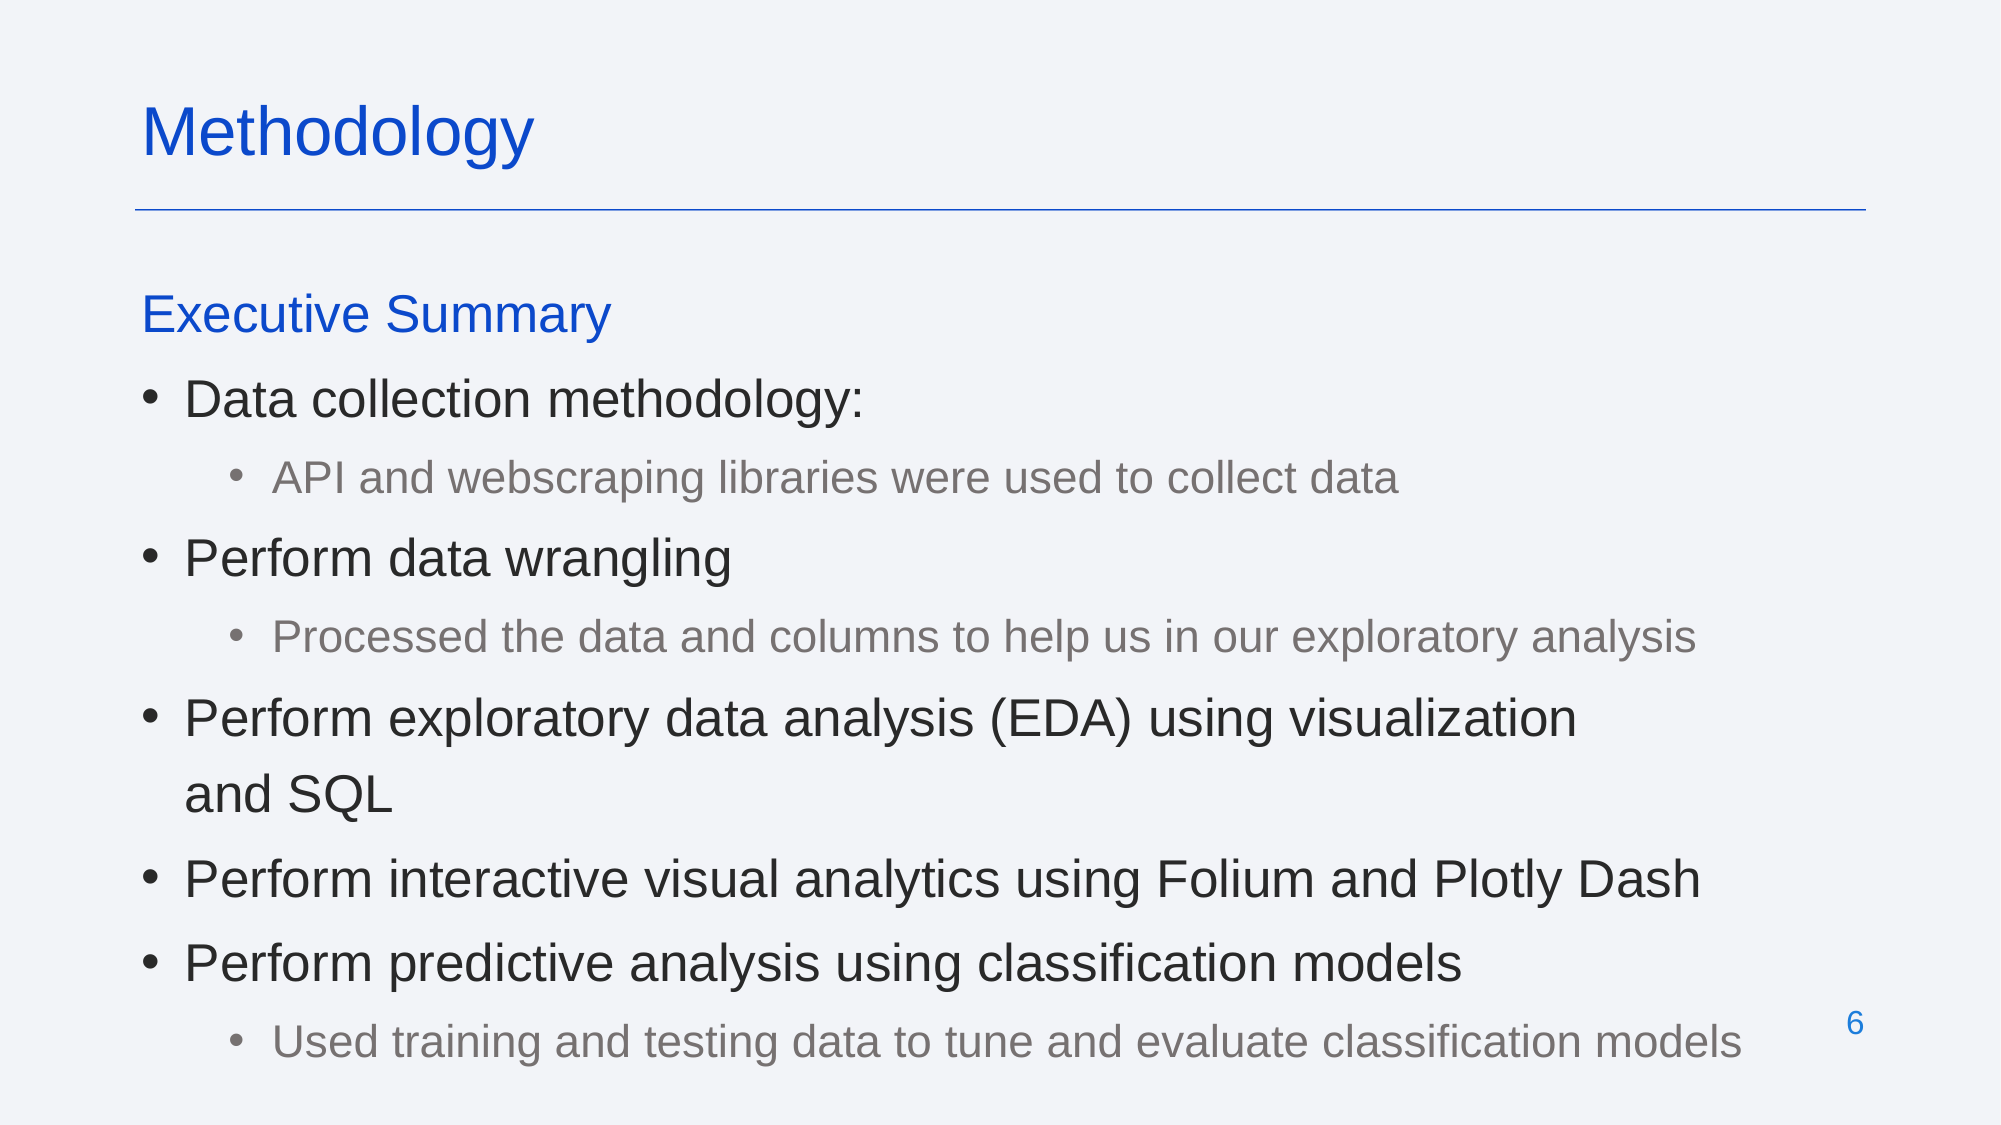

Methodology
Executive Summary
Data collection methodology:
API and webscraping libraries were used to collect data
Perform data wrangling
Processed the data and columns to help us in our exploratory analysis
Perform exploratory data analysis (EDA) using visualization and SQL
Perform interactive visual analytics using Folium and Plotly Dash
Perform predictive analysis using classification models
Used training and testing data to tune and evaluate classification models

6